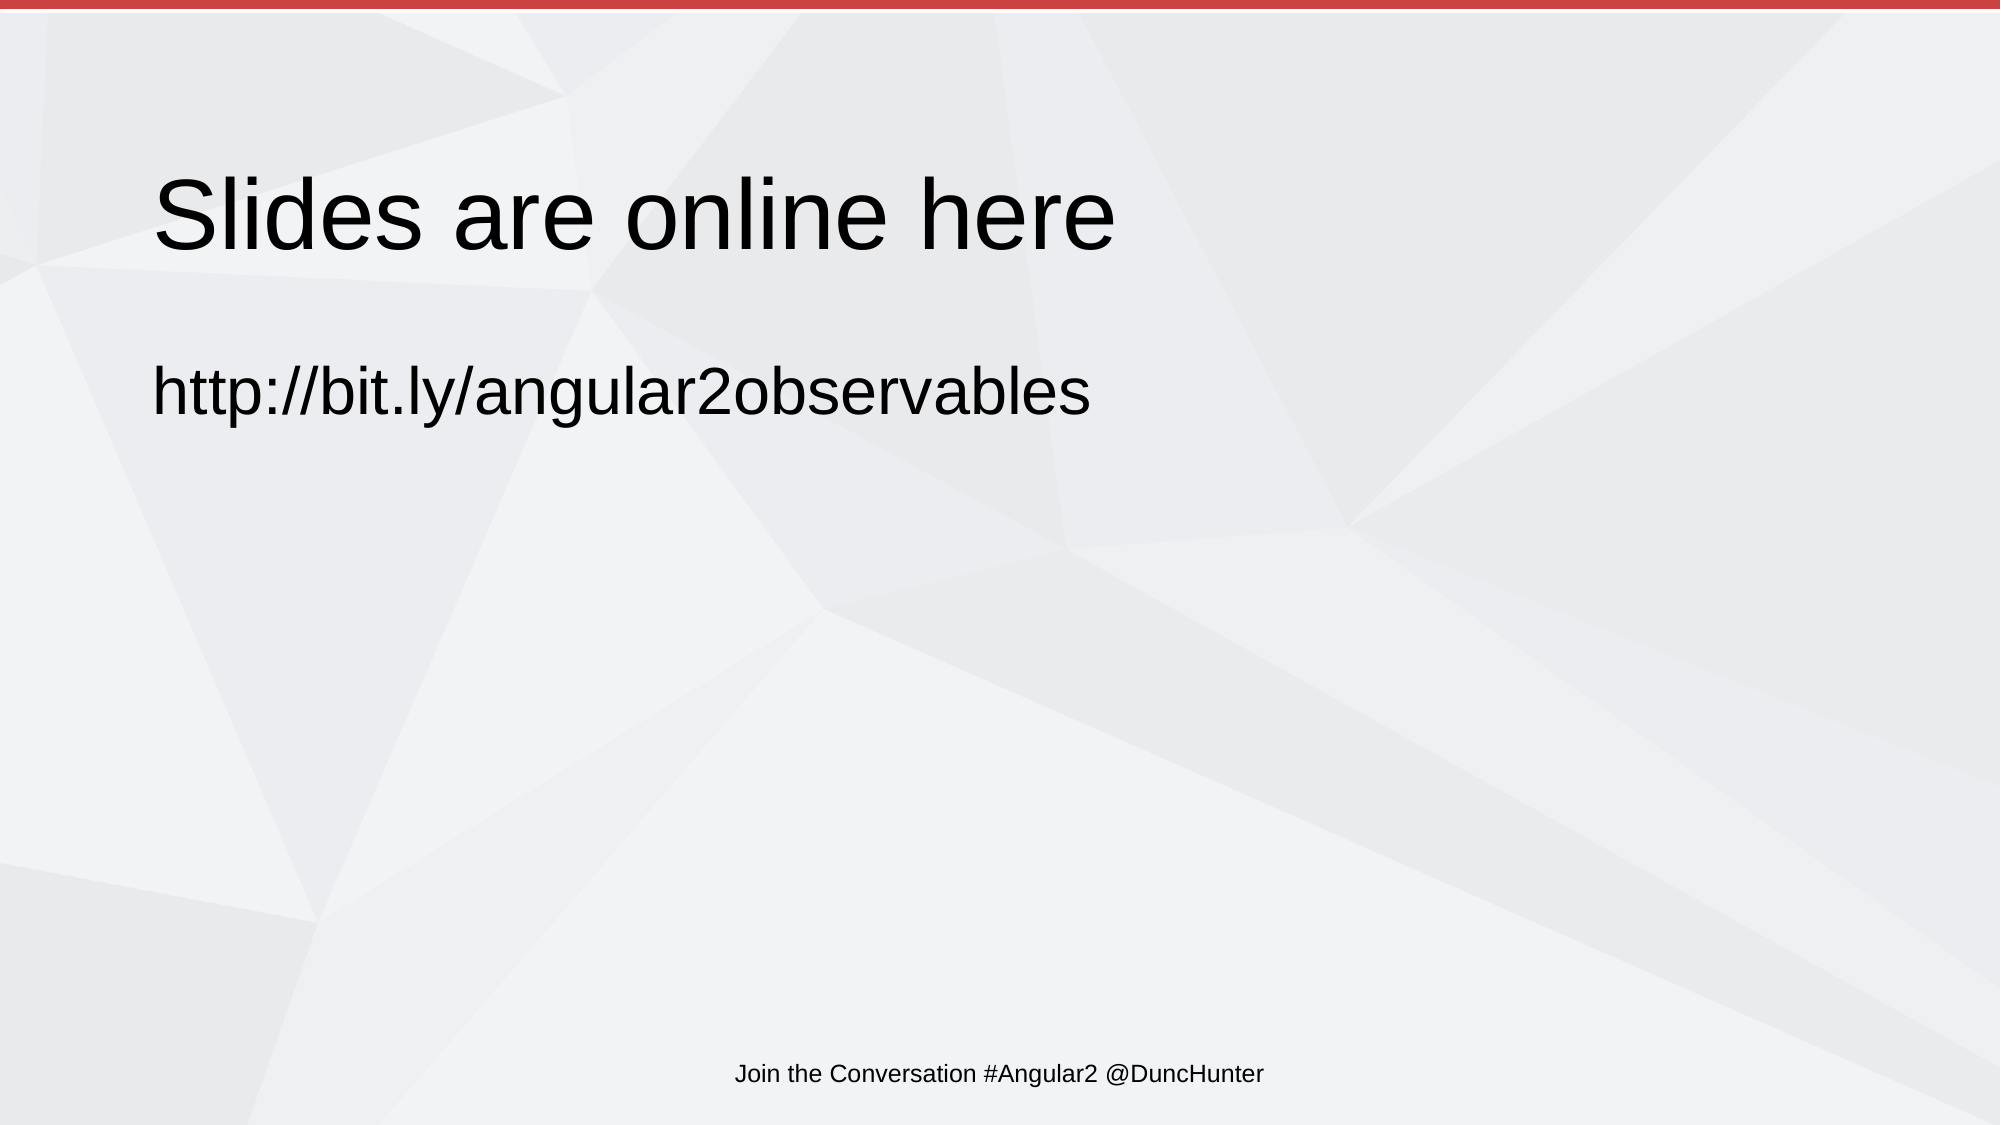

# Slides are online here
http://bit.ly/angular2observables
Join the Conversation #Angular2 @DuncHunter